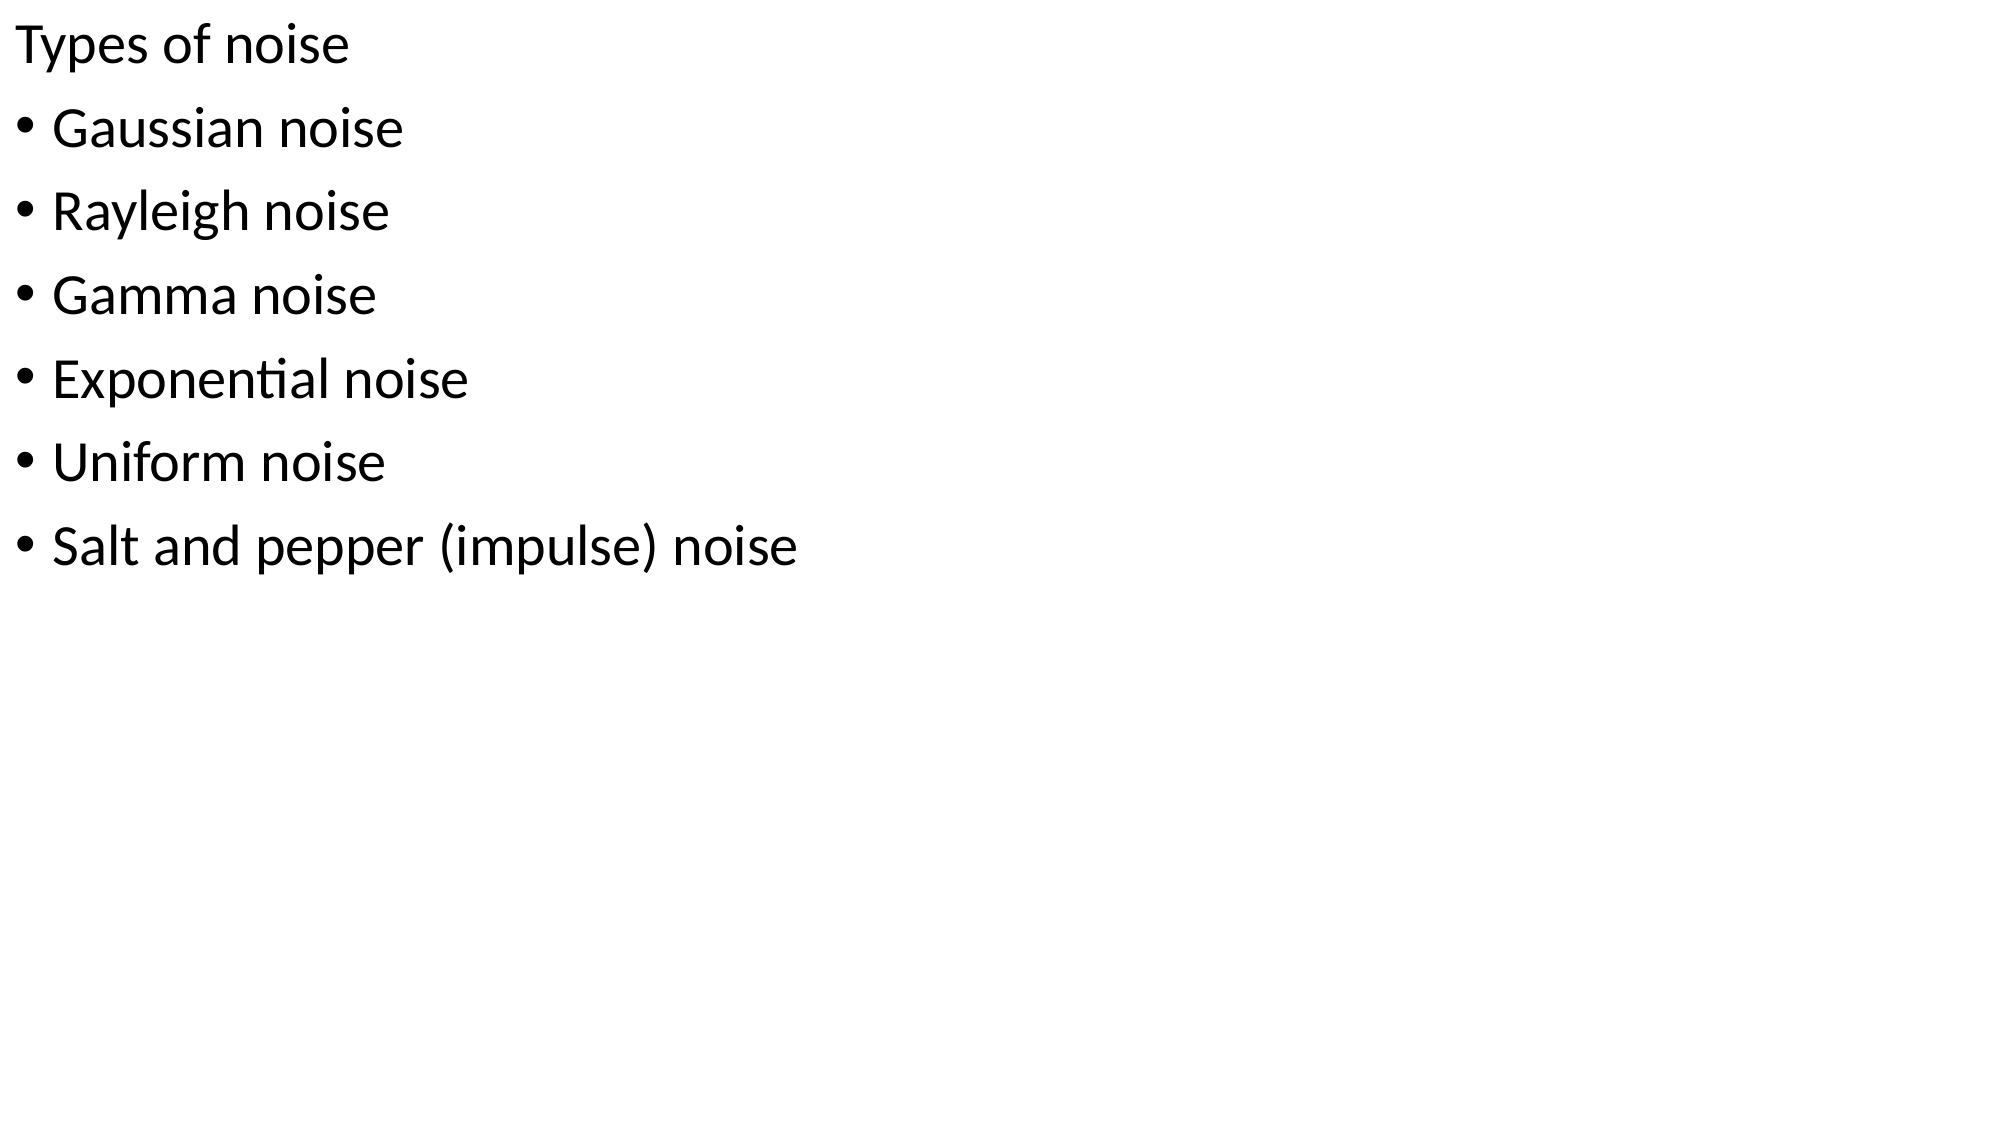

Types of noise
Gaussian noise
Rayleigh noise
Gamma noise
Exponential noise
Uniform noise
Salt and pepper (impulse) noise